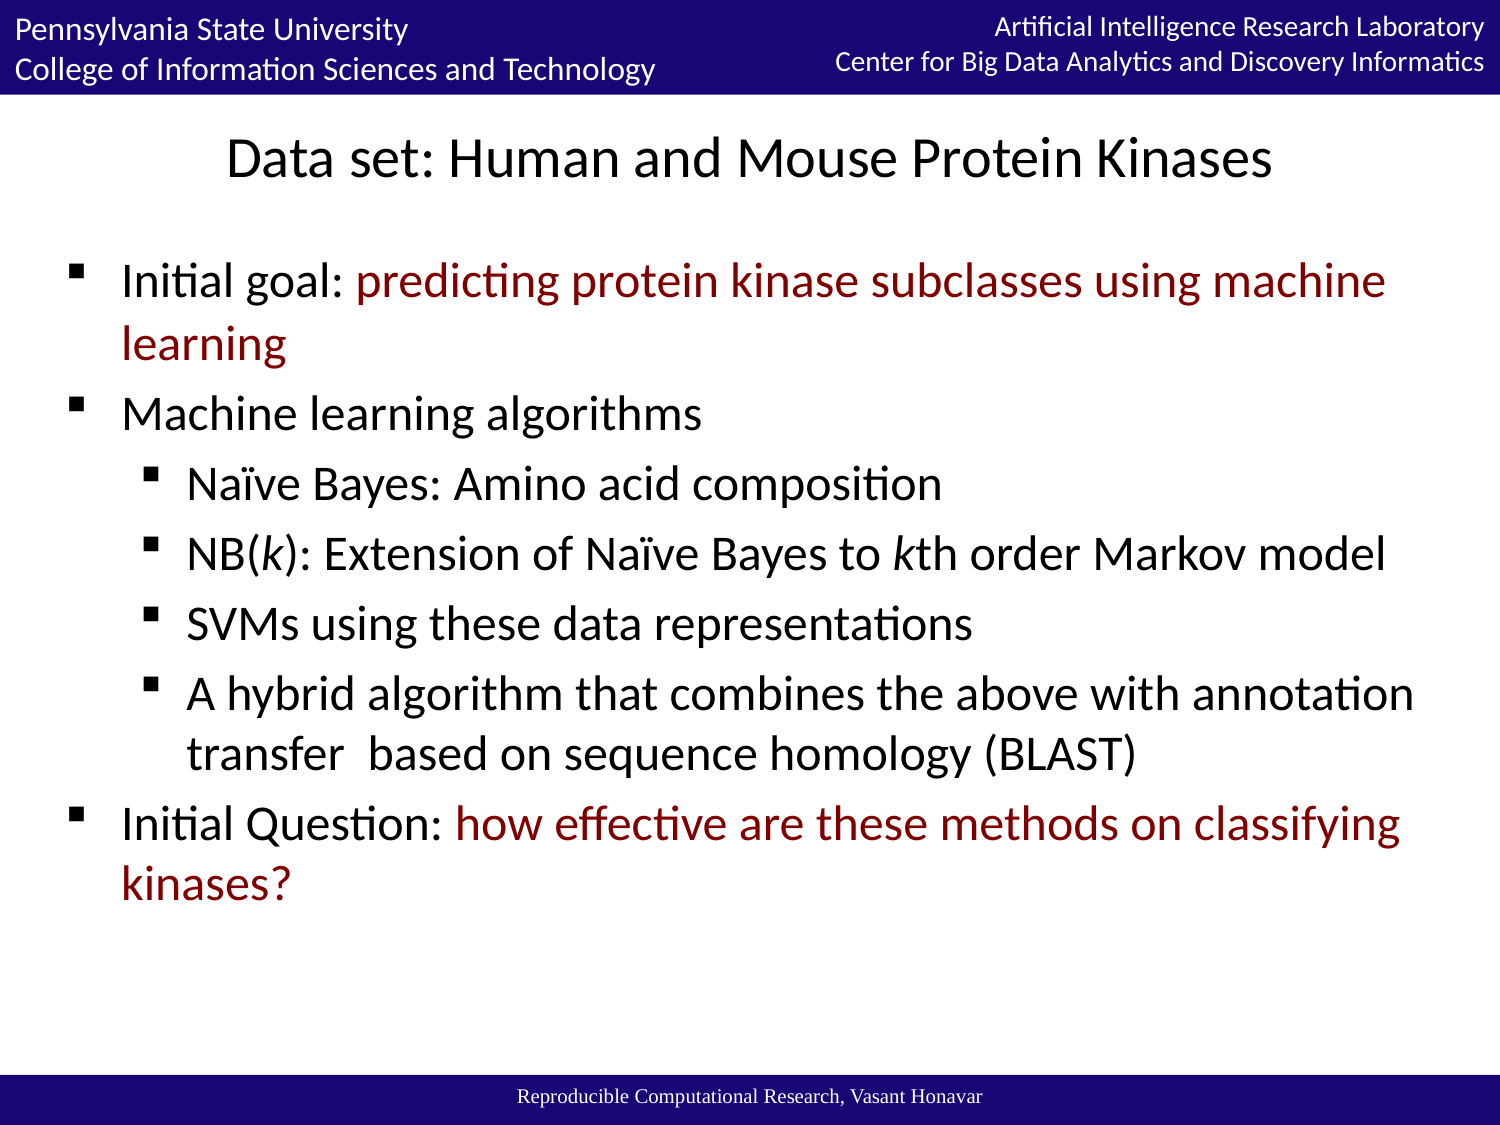

# Data set: Human and Mouse Protein Kinases
Initial goal: predicting protein kinase subclasses using machine learning
Machine learning algorithms
Naïve Bayes: Amino acid composition
NB(k): Extension of Naïve Bayes to kth order Markov model
SVMs using these data representations
A hybrid algorithm that combines the above with annotation transfer  based on sequence homology (BLAST)
Initial Question: how effective are these methods on classifying kinases?
Reproducible Computational Research, Vasant Honavar